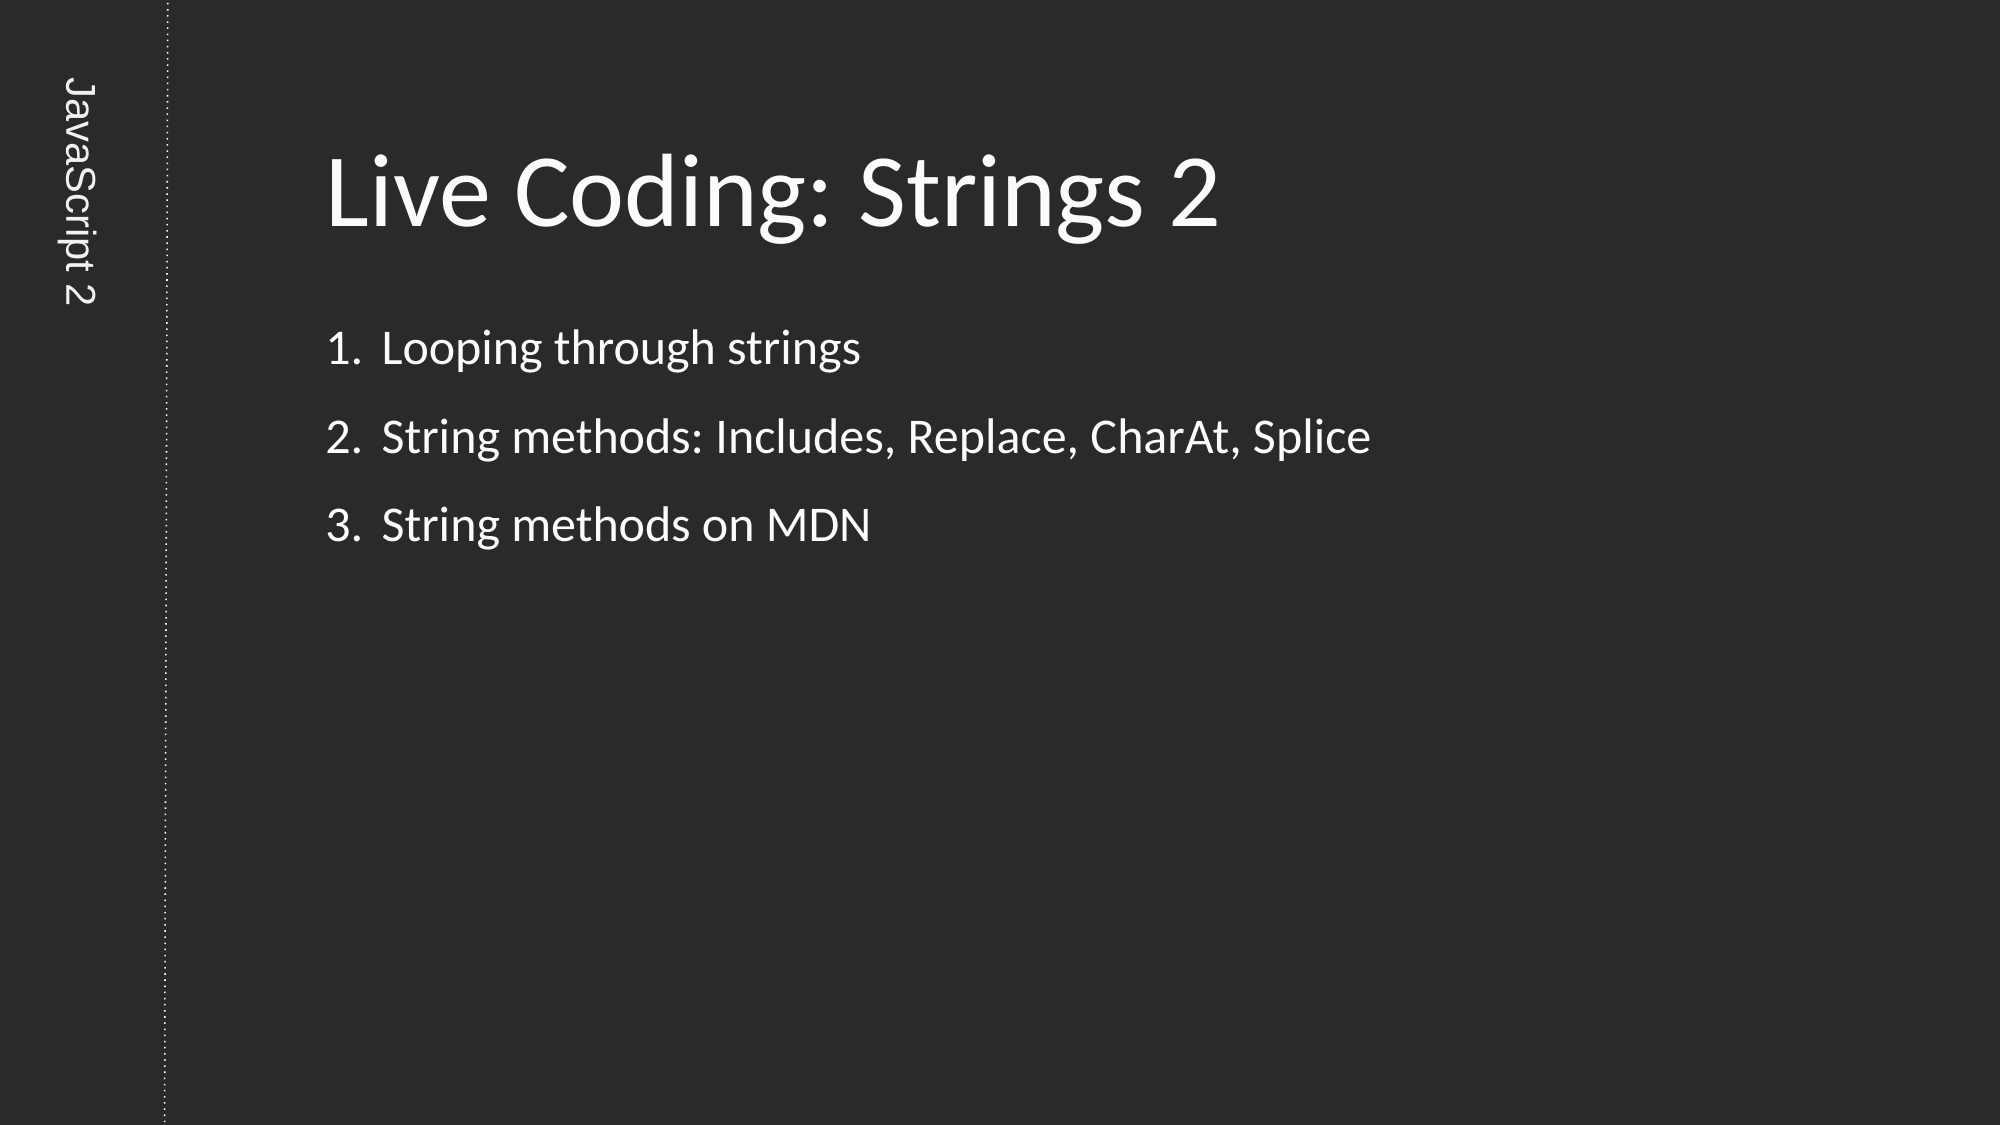

# Live Coding: Strings 2
Looping through strings
String methods: Includes, Replace, CharAt, Splice
String methods on MDN